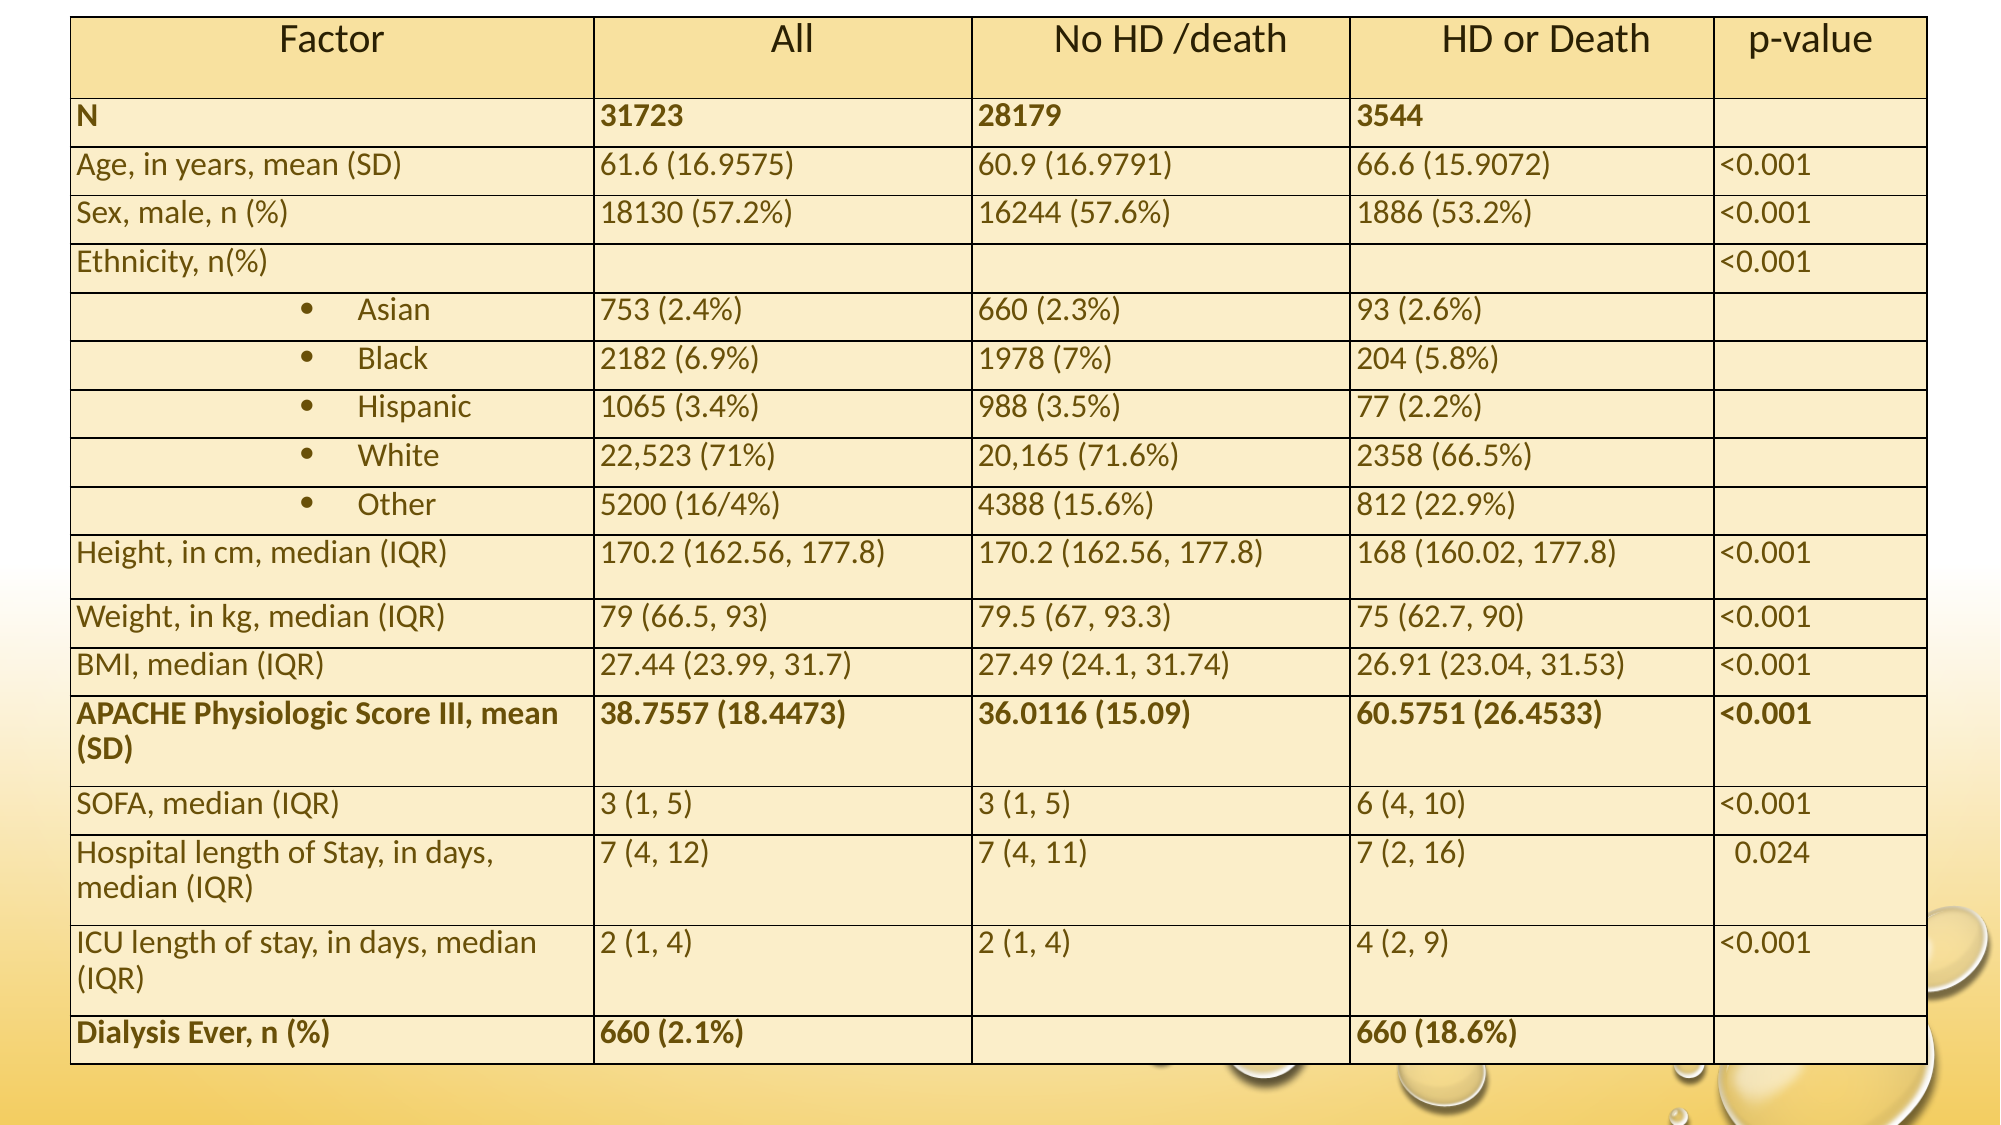

| Factor | All | No HD /death | HD or Death | p-value |
| --- | --- | --- | --- | --- |
| N | 31723 | 28179 | 3544 |  |
| Age, in years, mean (SD) | 61.6 (16.9575) | 60.9 (16.9791) | 66.6 (15.9072) | <0.001 |
| Sex, male, n (%) | 18130 (57.2%) | 16244 (57.6%) | 1886 (53.2%) | <0.001 |
| Ethnicity, n(%) |  |  |  | <0.001 |
| Asian | 753 (2.4%) | 660 (2.3%) | 93 (2.6%) |  |
| Black | 2182 (6.9%) | 1978 (7%) | 204 (5.8%) |  |
| Hispanic | 1065 (3.4%) | 988 (3.5%) | 77 (2.2%) |  |
| White | 22,523 (71%) | 20,165 (71.6%) | 2358 (66.5%) |  |
| Other | 5200 (16/4%) | 4388 (15.6%) | 812 (22.9%) |  |
| Height, in cm, median (IQR) | 170.2 (162.56, 177.8) | 170.2 (162.56, 177.8) | 168 (160.02, 177.8) | <0.001 |
| Weight, in kg, median (IQR) | 79 (66.5, 93) | 79.5 (67, 93.3) | 75 (62.7, 90) | <0.001 |
| BMI, median (IQR) | 27.44 (23.99, 31.7) | 27.49 (24.1, 31.74) | 26.91 (23.04, 31.53) | <0.001 |
| APACHE Physiologic Score III, mean (SD) | 38.7557 (18.4473) | 36.0116 (15.09) | 60.5751 (26.4533) | <0.001 |
| SOFA, median (IQR) | 3 (1, 5) | 3 (1, 5) | 6 (4, 10) | <0.001 |
| Hospital length of Stay, in days, median (IQR) | 7 (4, 12) | 7 (4, 11) | 7 (2, 16) | 0.024 |
| ICU length of stay, in days, median (IQR) | 2 (1, 4) | 2 (1, 4) | 4 (2, 9) | <0.001 |
| Dialysis Ever, n (%) | 660 (2.1%) |  | 660 (18.6%) |  |